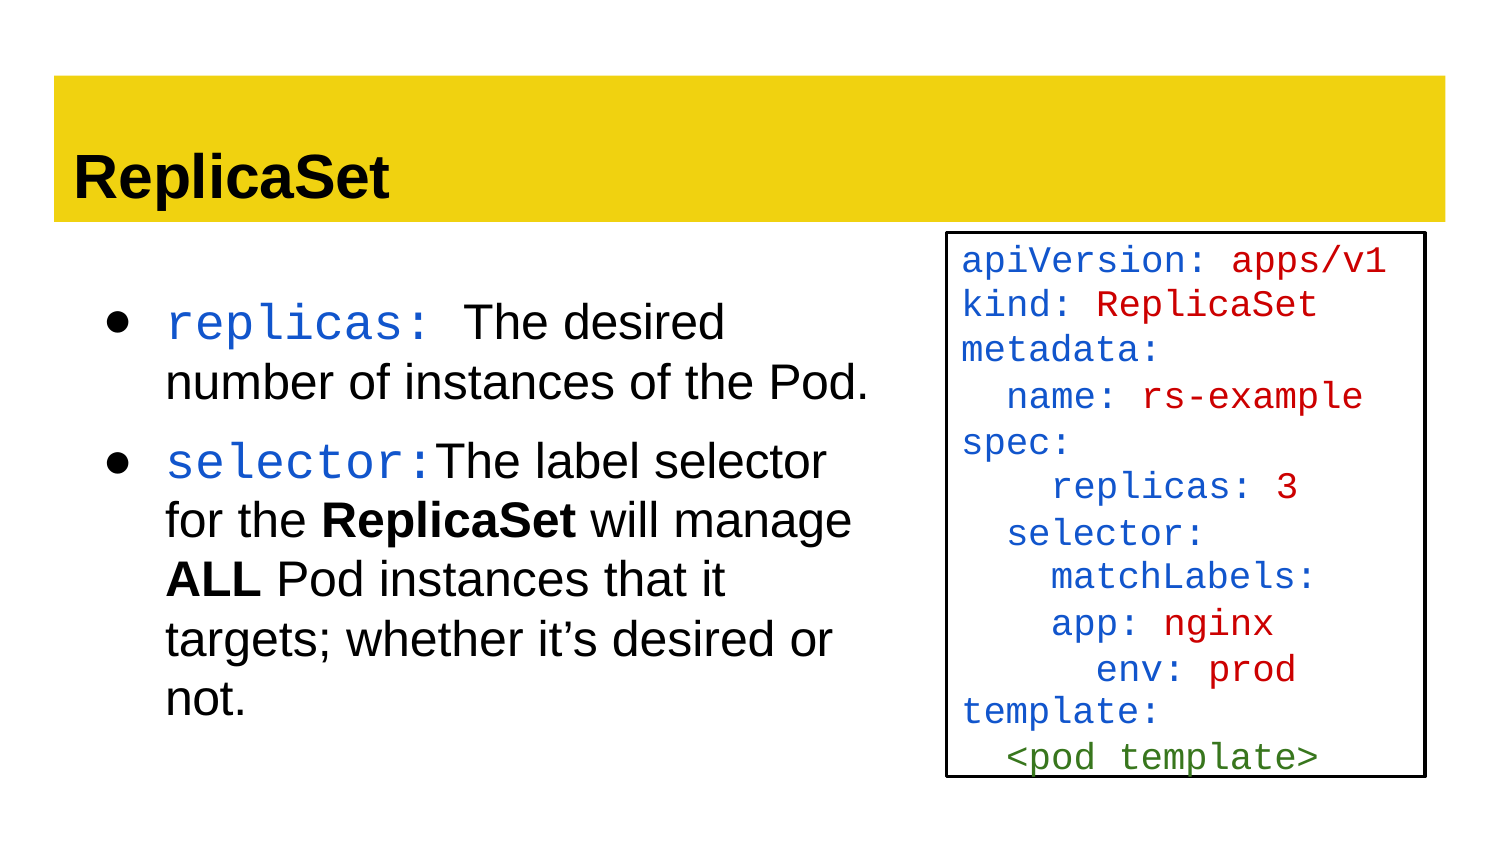

# ReplicaSet
apiVersion: apps/v1 kind: ReplicaSet metadata:
name: rs-example spec:
replicas: 3
selector: matchLabels:
app: nginx env: prod
template:
<pod template>
replicas: The desired number of instances of the Pod.
selector:The label selector for the ReplicaSet will manage ALL Pod instances that it targets; whether it’s desired or not.